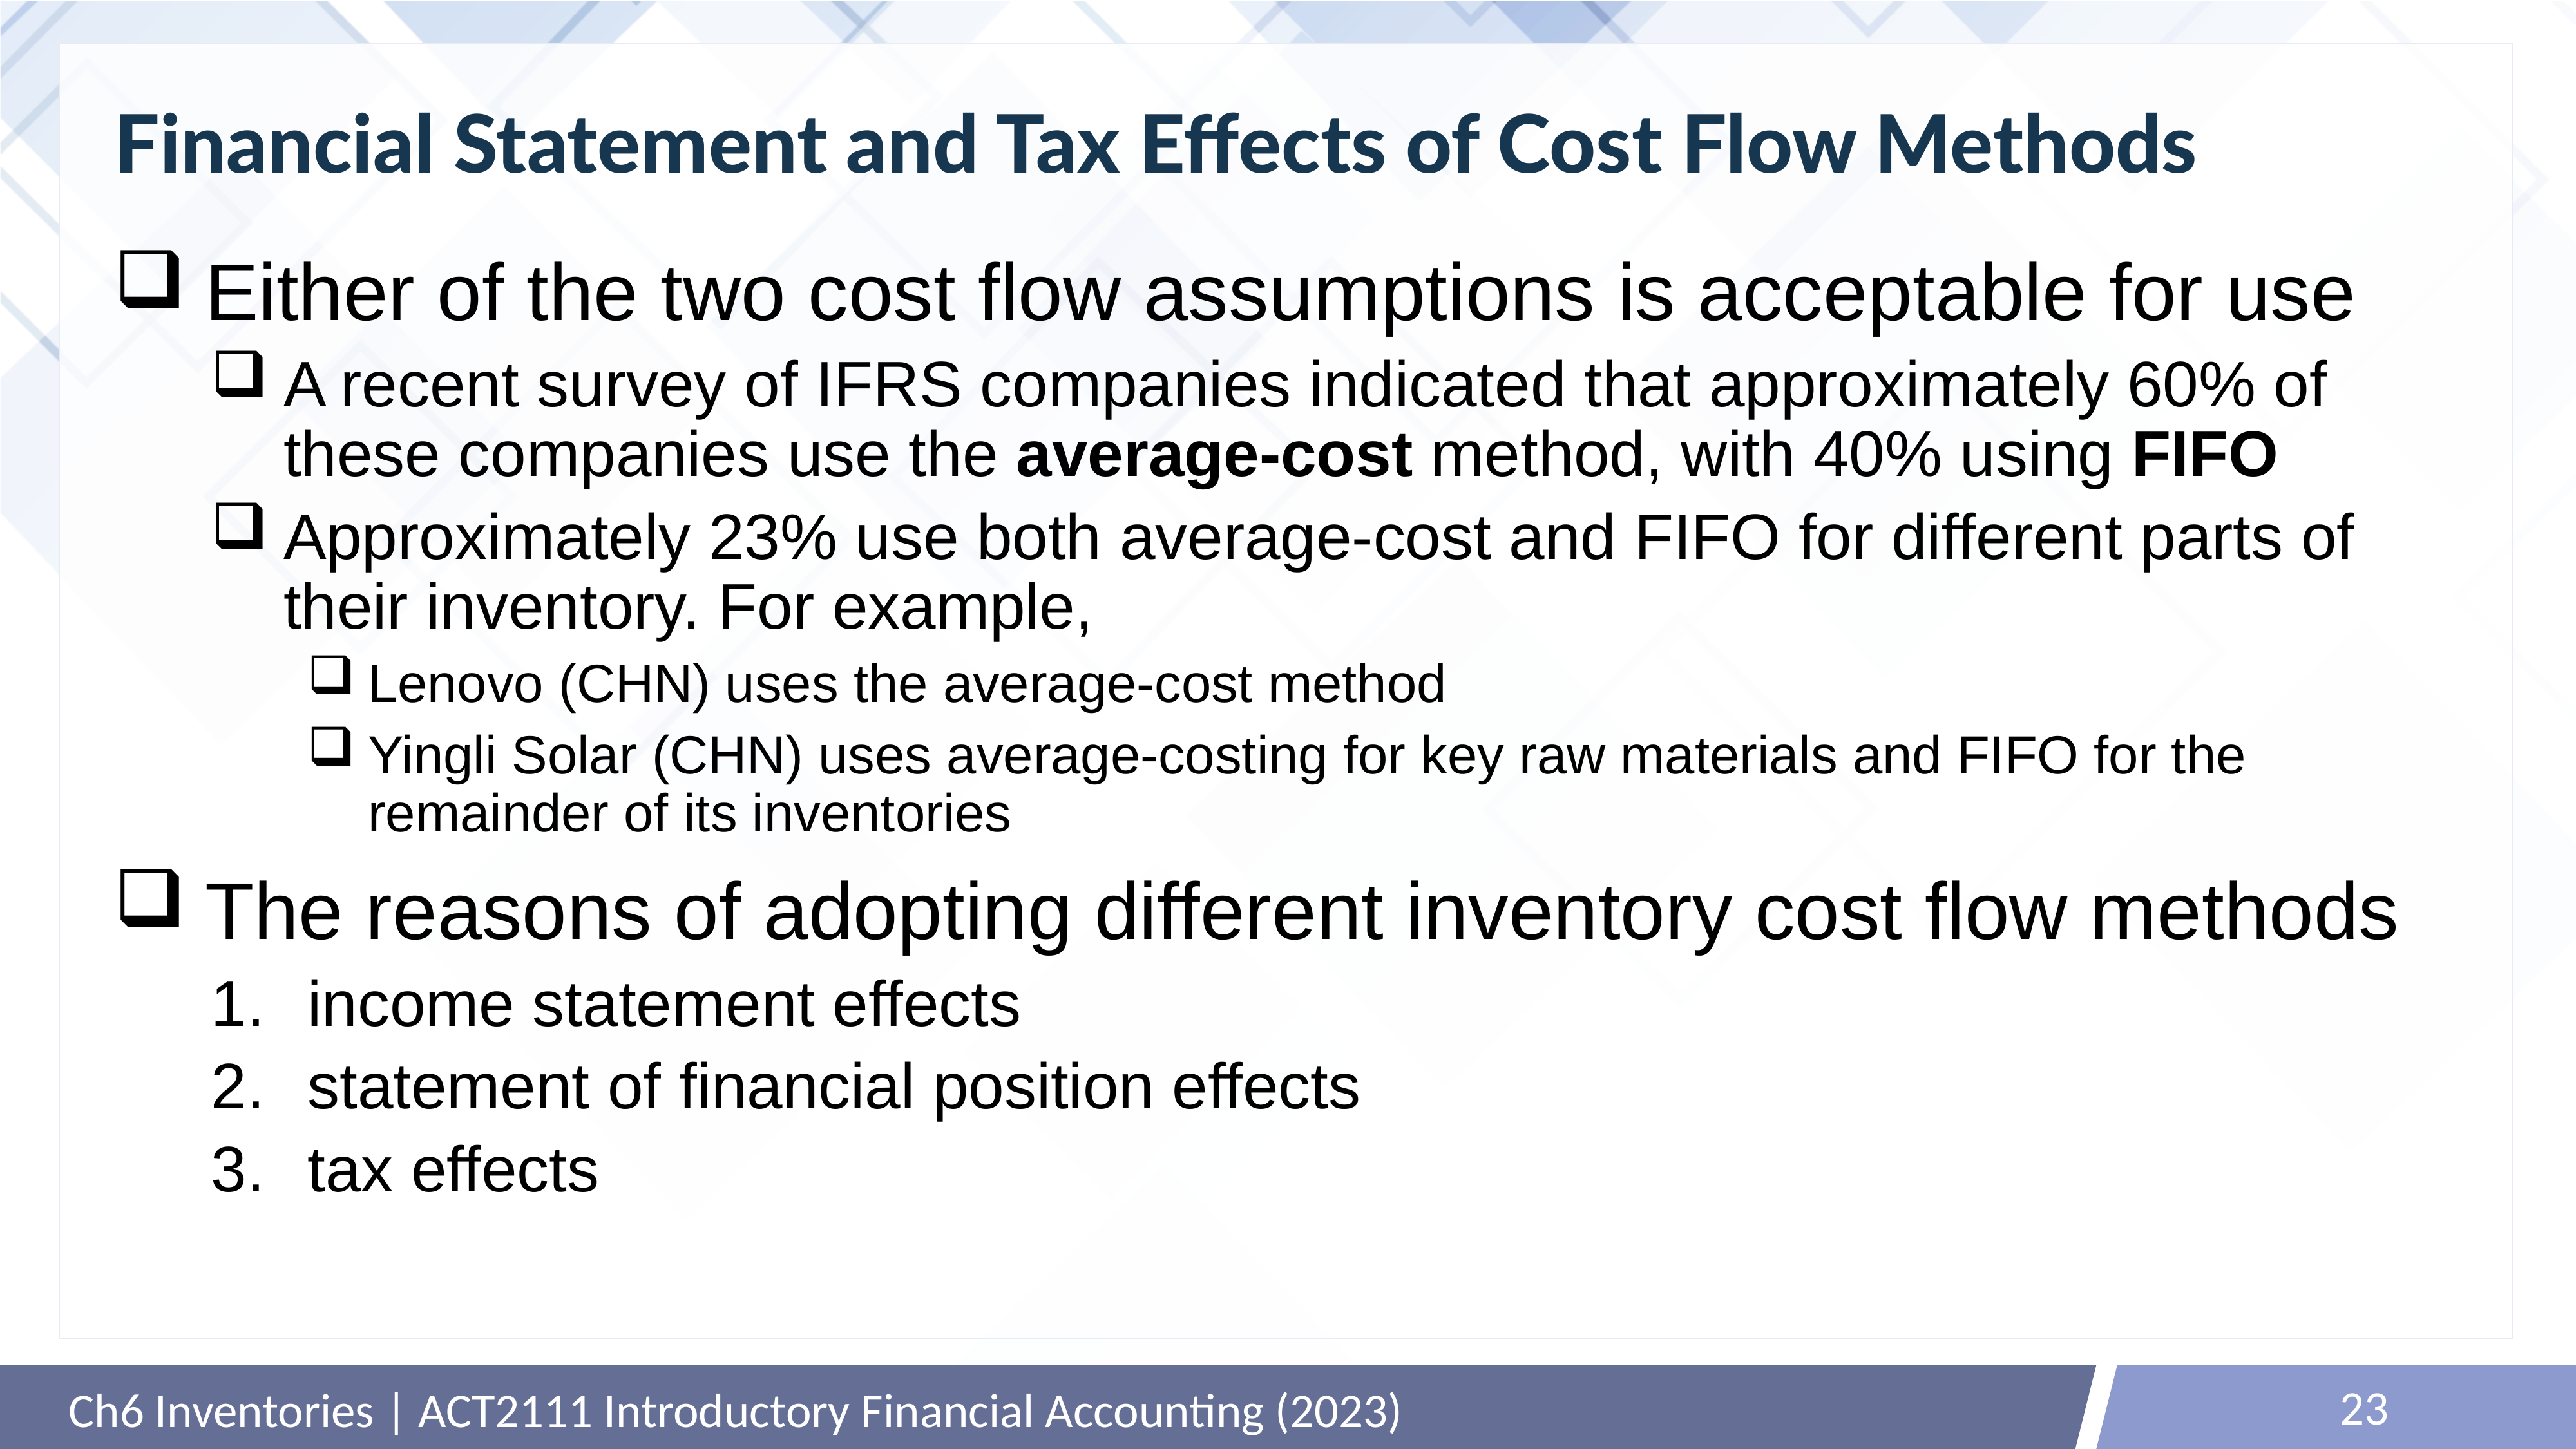

# Financial Statement and Tax Effects of Cost Flow Methods
Either of the two cost flow assumptions is acceptable for use
A recent survey of IFRS companies indicated that approximately 60% of these companies use the average-cost method, with 40% using FIFO
Approximately 23% use both average-cost and FIFO for different parts of their inventory. For example,
Lenovo (CHN) uses the average-cost method
Yingli Solar (CHN) uses average-costing for key raw materials and FIFO for the remainder of its inventories
The reasons of adopting different inventory cost flow methods
income statement effects
statement of financial position effects
tax effects
23
Ch6 Inventories | ACT2111 Introductory Financial Accounting (2023)